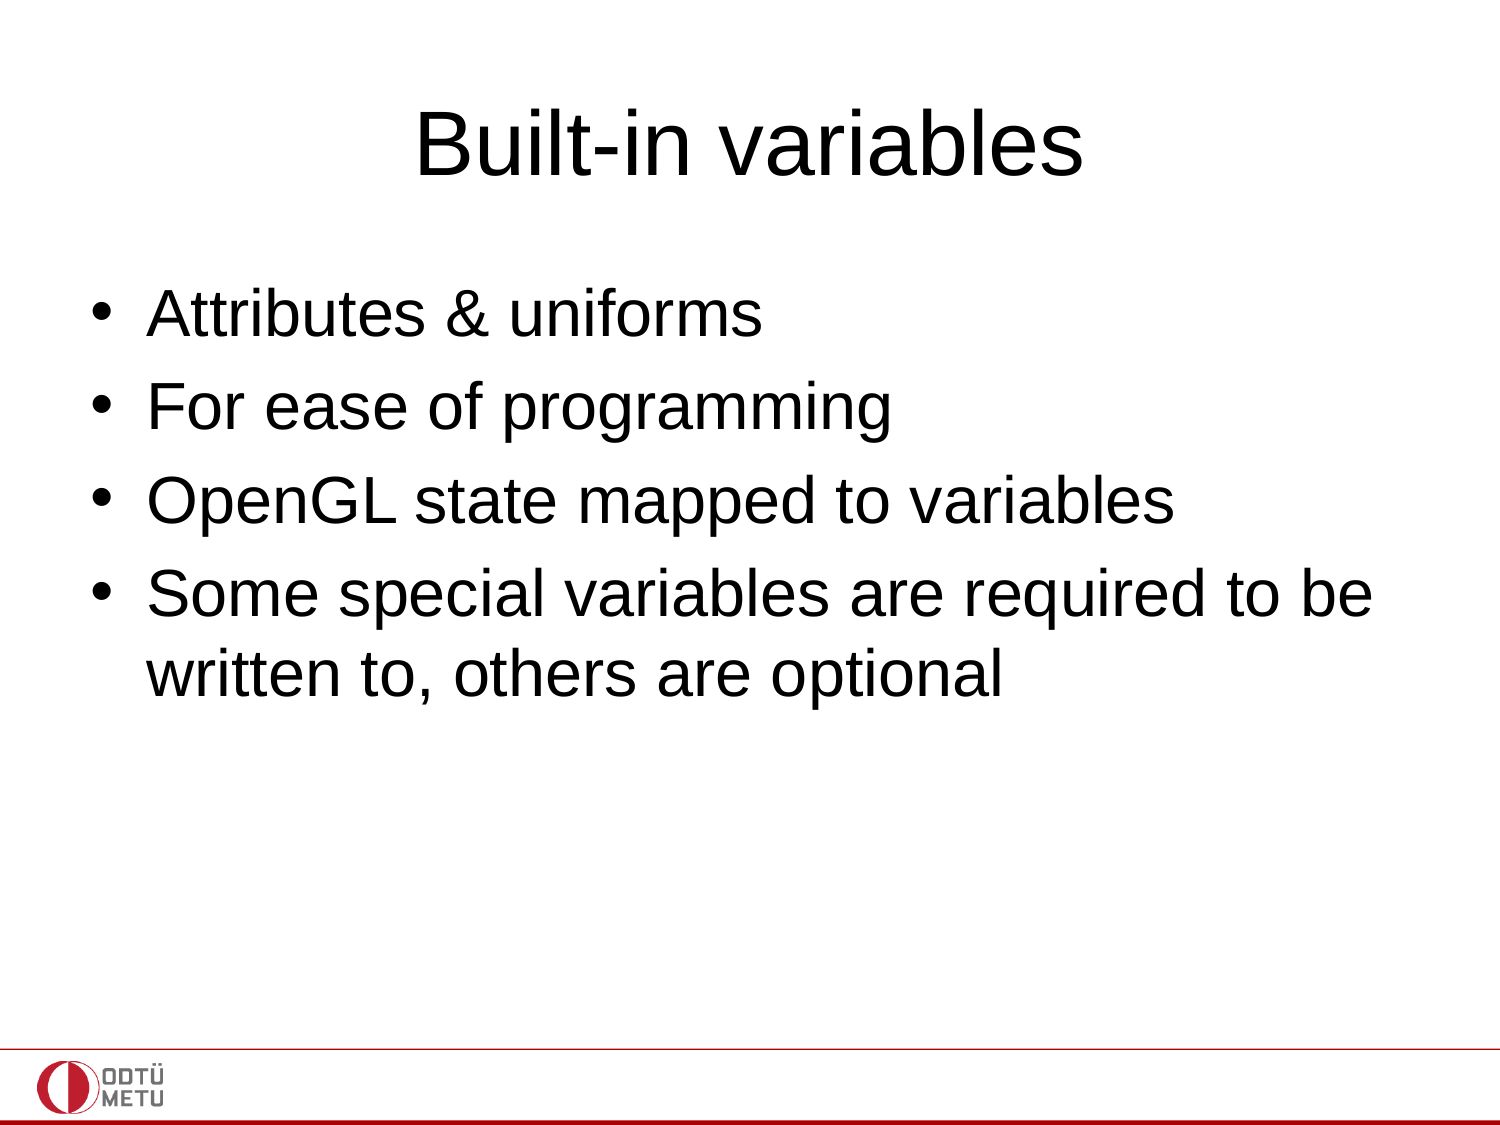

# Built-in variables
Attributes & uniforms
For ease of programming
OpenGL state mapped to variables
Some special variables are required to be written to, others are optional